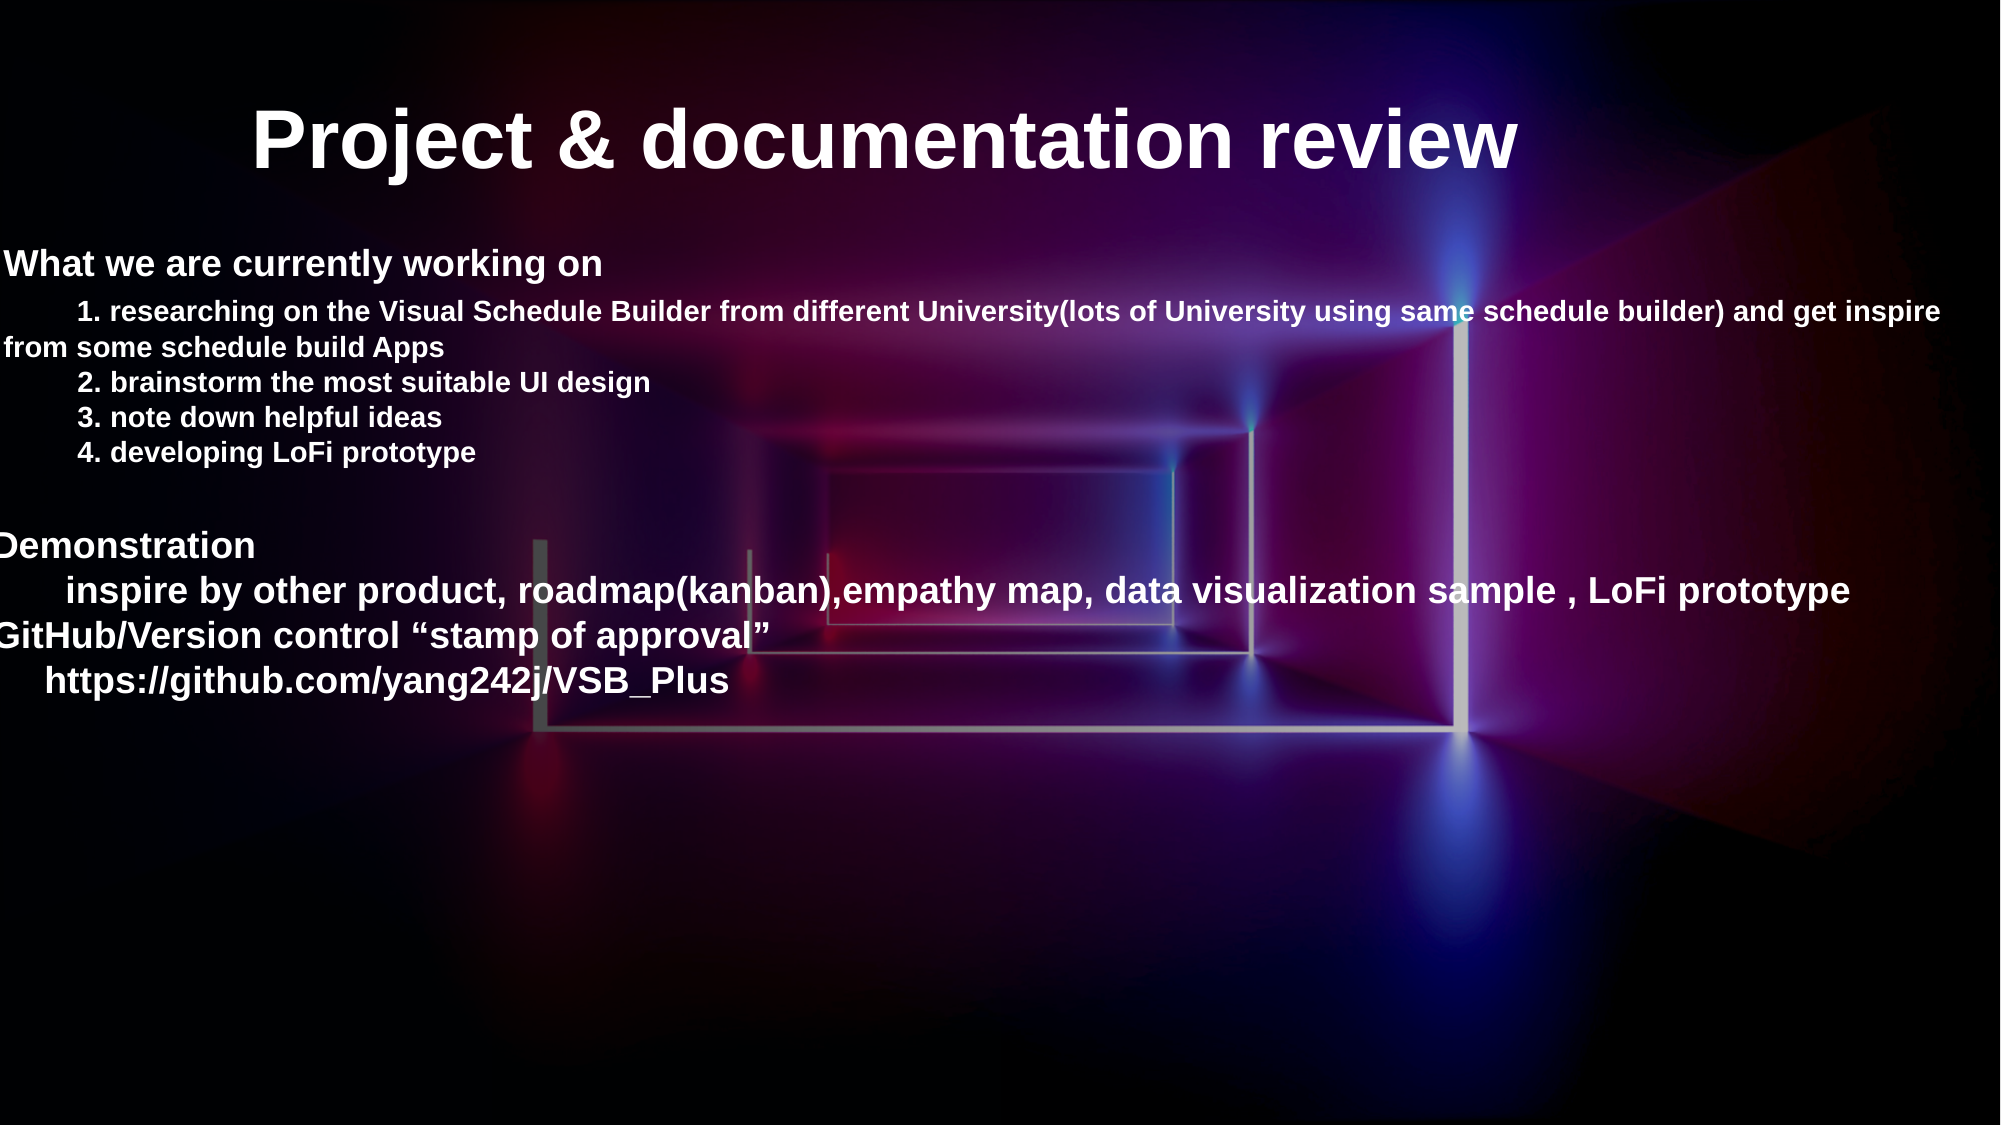

Project & documentation review
What we are currently working on
       1. researching on the Visual Schedule Builder from different University(lots of University using same schedule builder) and get inspire from some schedule build Apps
         2. brainstorm the most suitable UI design
         3. note down helpful ideas
         4. developing LoFi prototype
Demonstration
       inspire by other product, roadmap(kanban),empathy map, data visualization sample , LoFi prototype
GitHub/Version control “stamp of approval”
     https://github.com/yang242j/VSB_Plus